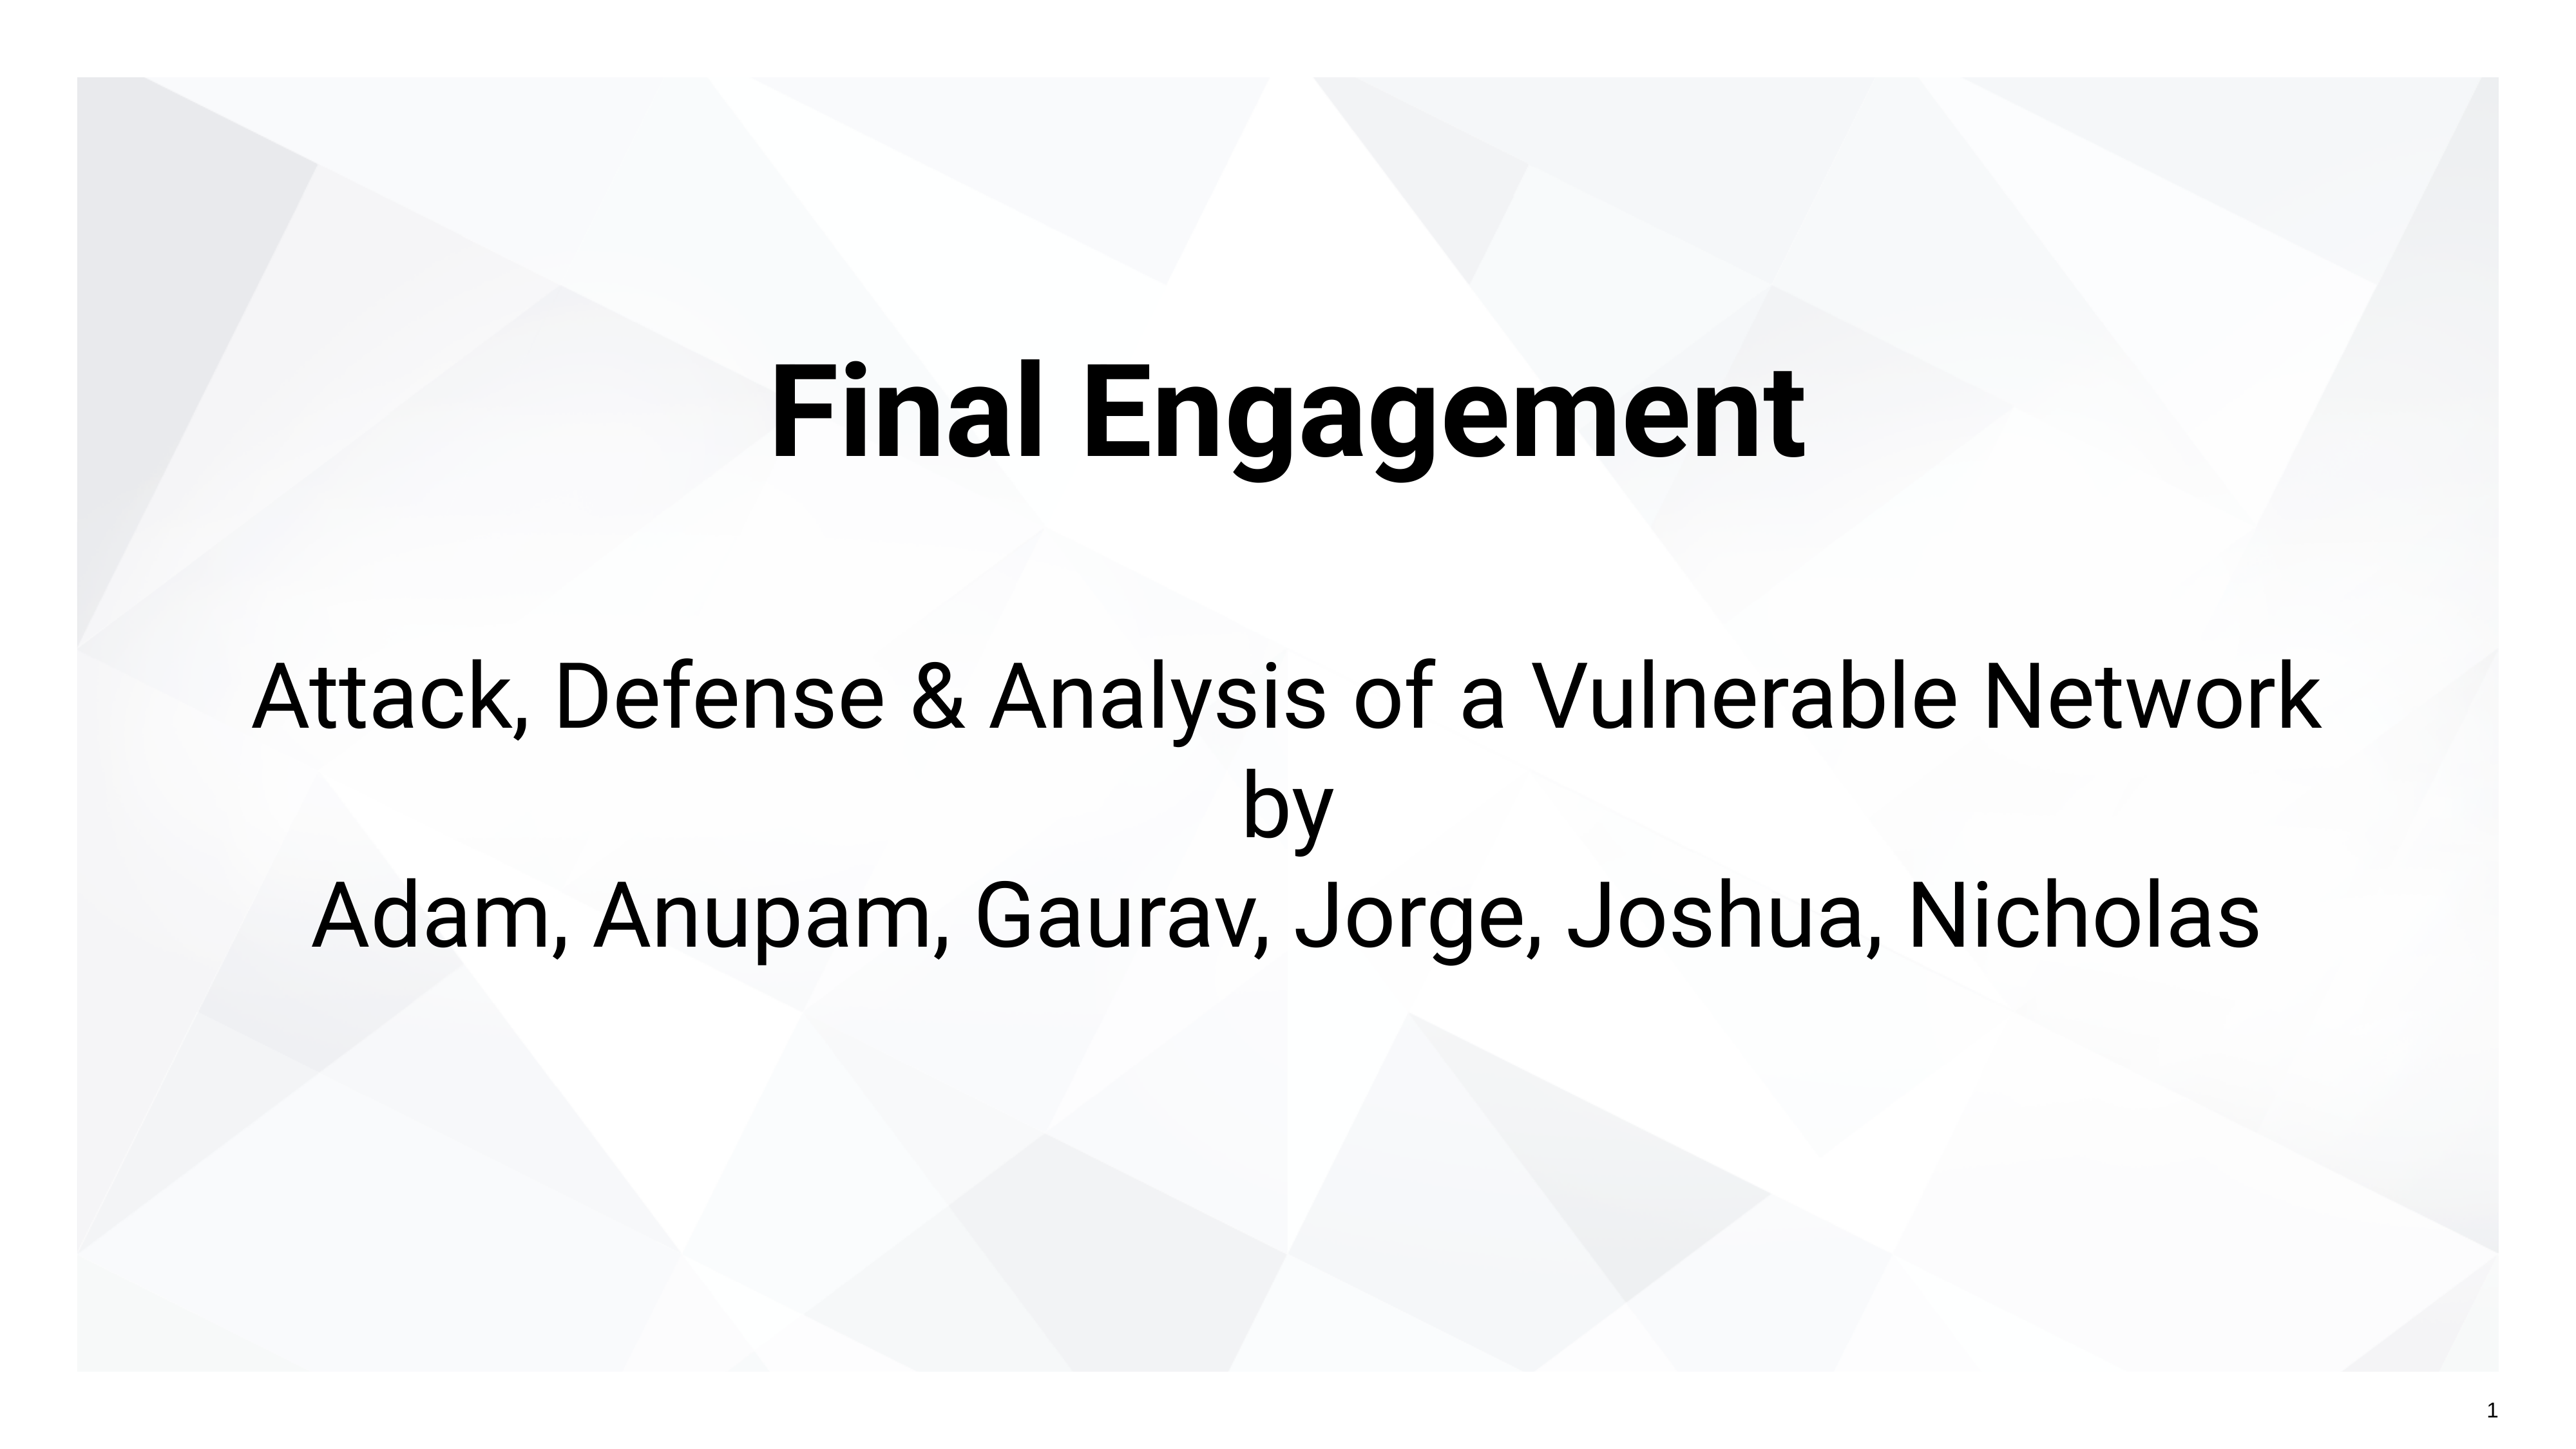

# Final Engagement

Attack, Defense & Analysis of a Vulnerable Network
by
Adam, Anupam, Gaurav, Jorge, Joshua, Nicholas

1